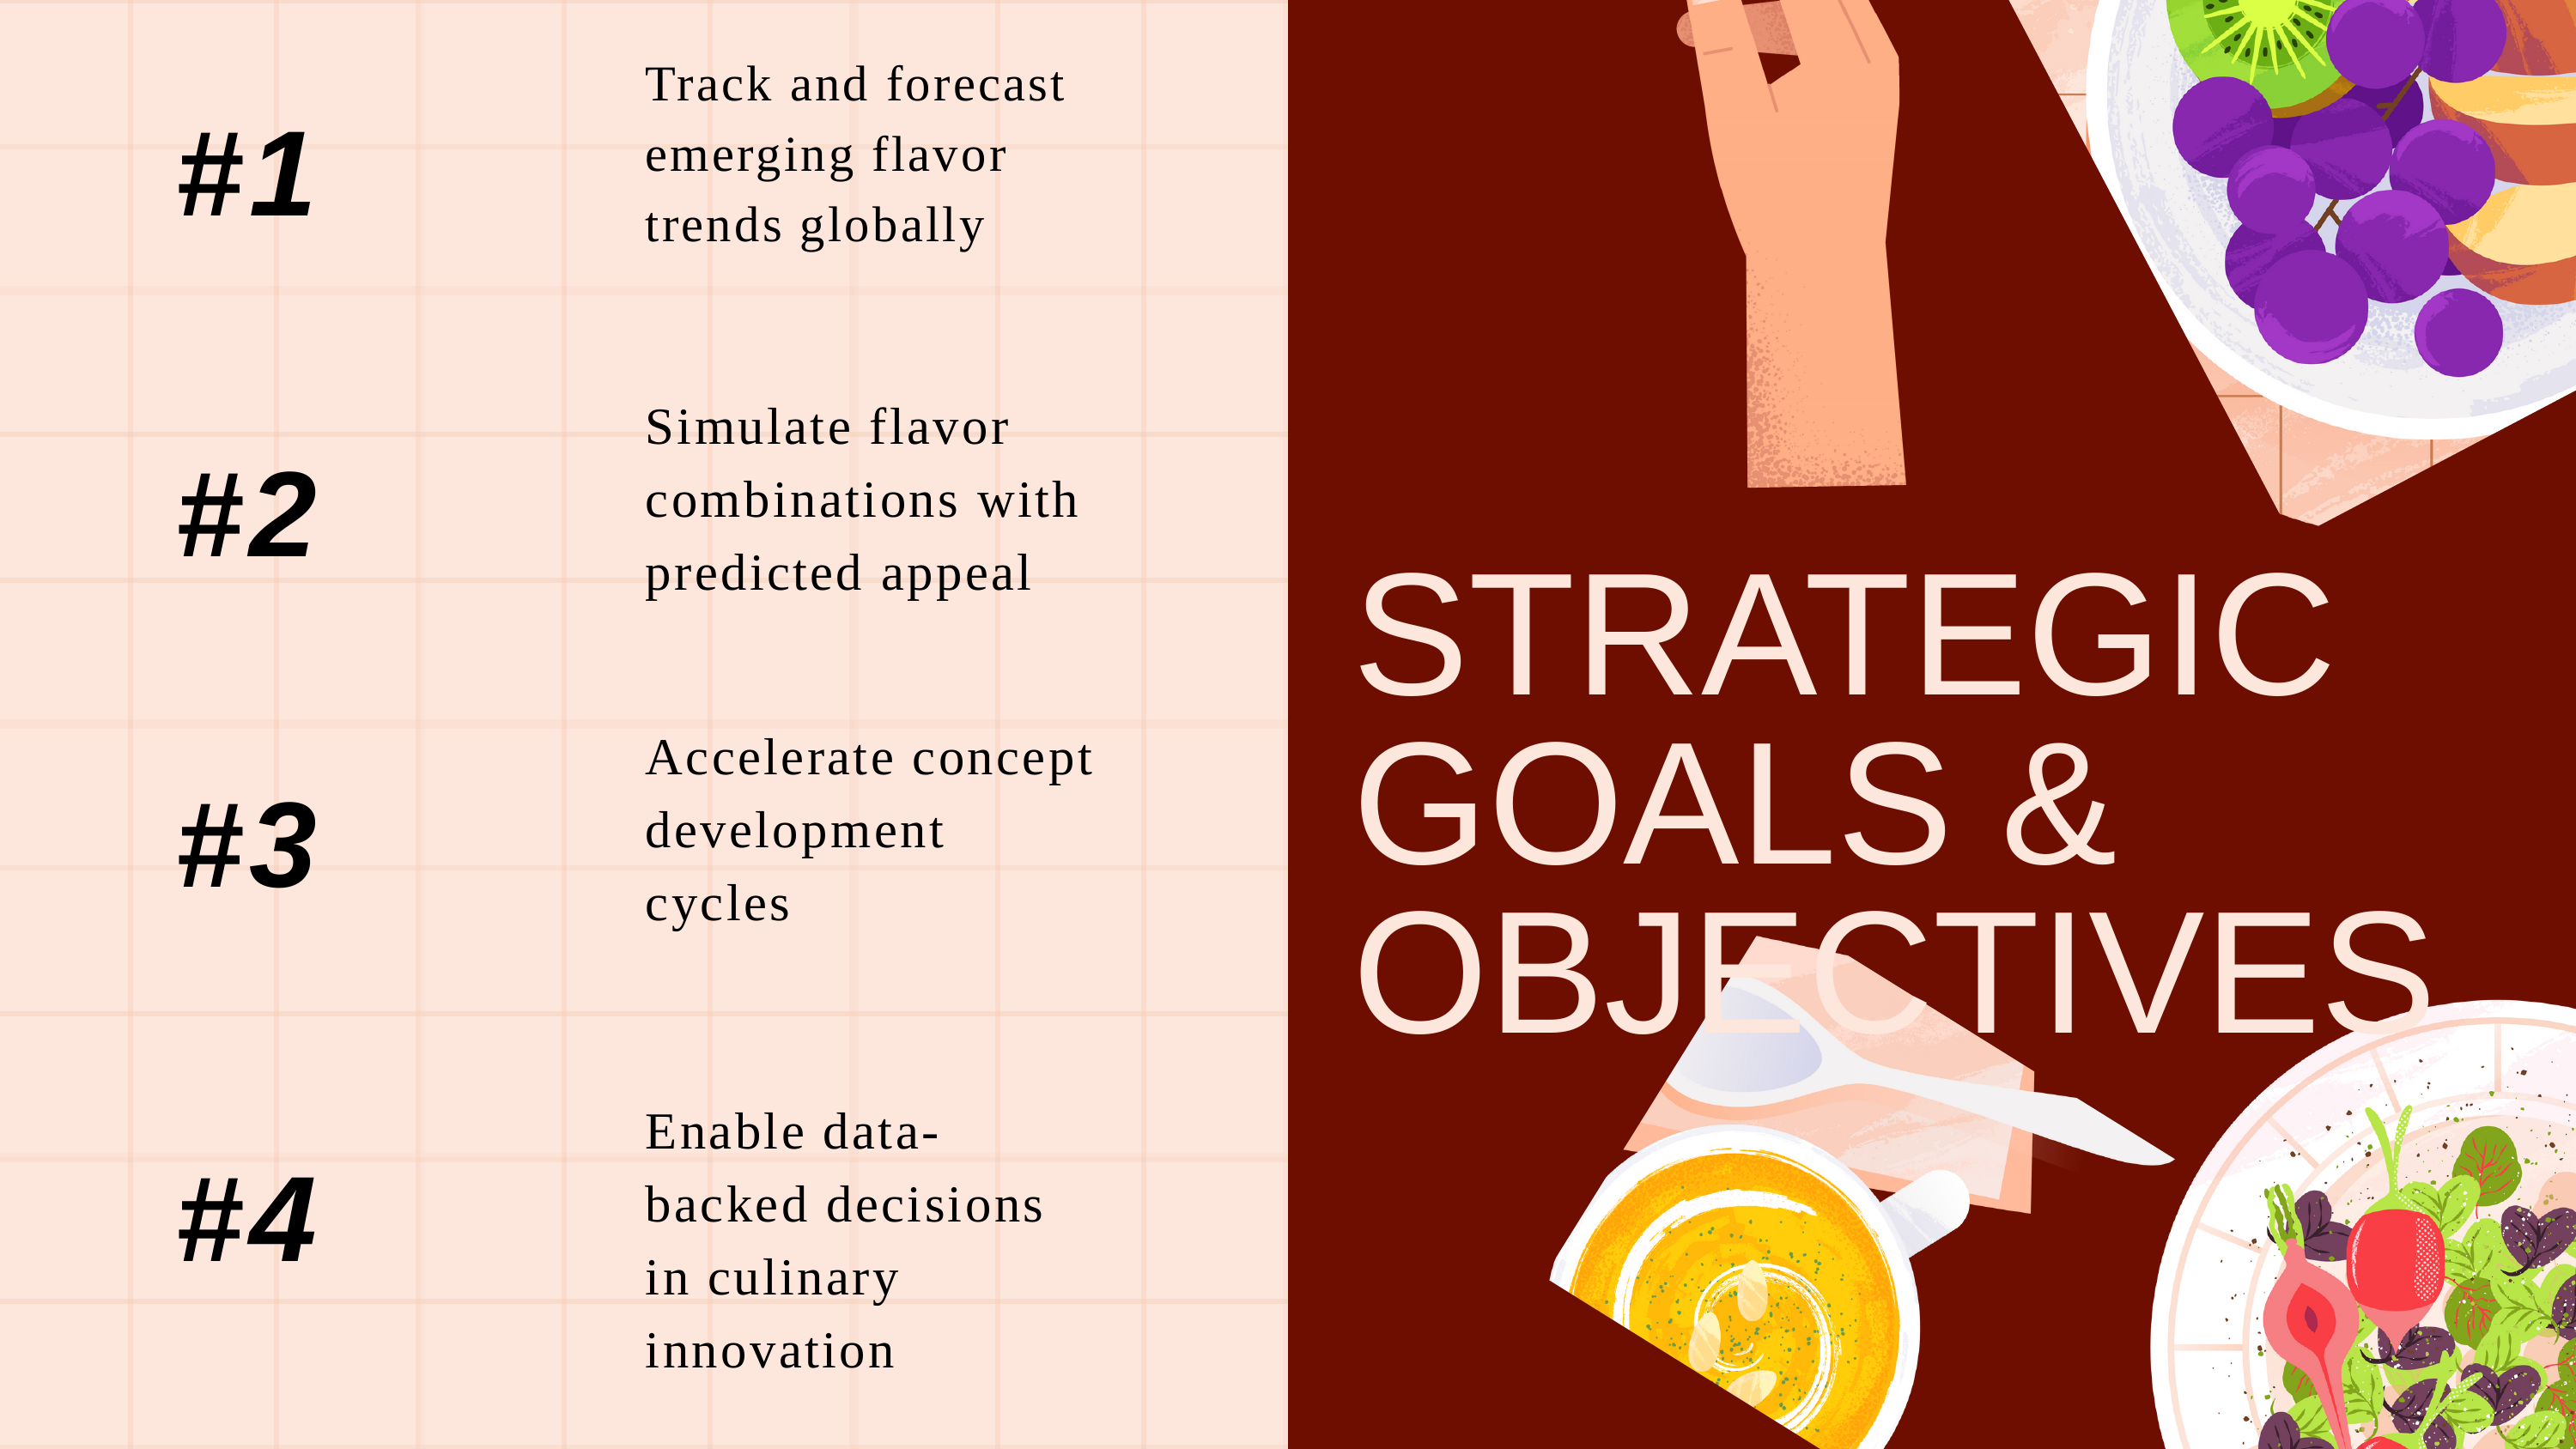

Track and forecast emerging flavor trends globally

#1
Simulate flavor combinations with predicted appeal
#2
STRATEGIC GOALS & OBJECTIVES
Accelerate concept development cycles
#3

Enable data-backed decisions in culinary innovation
#4